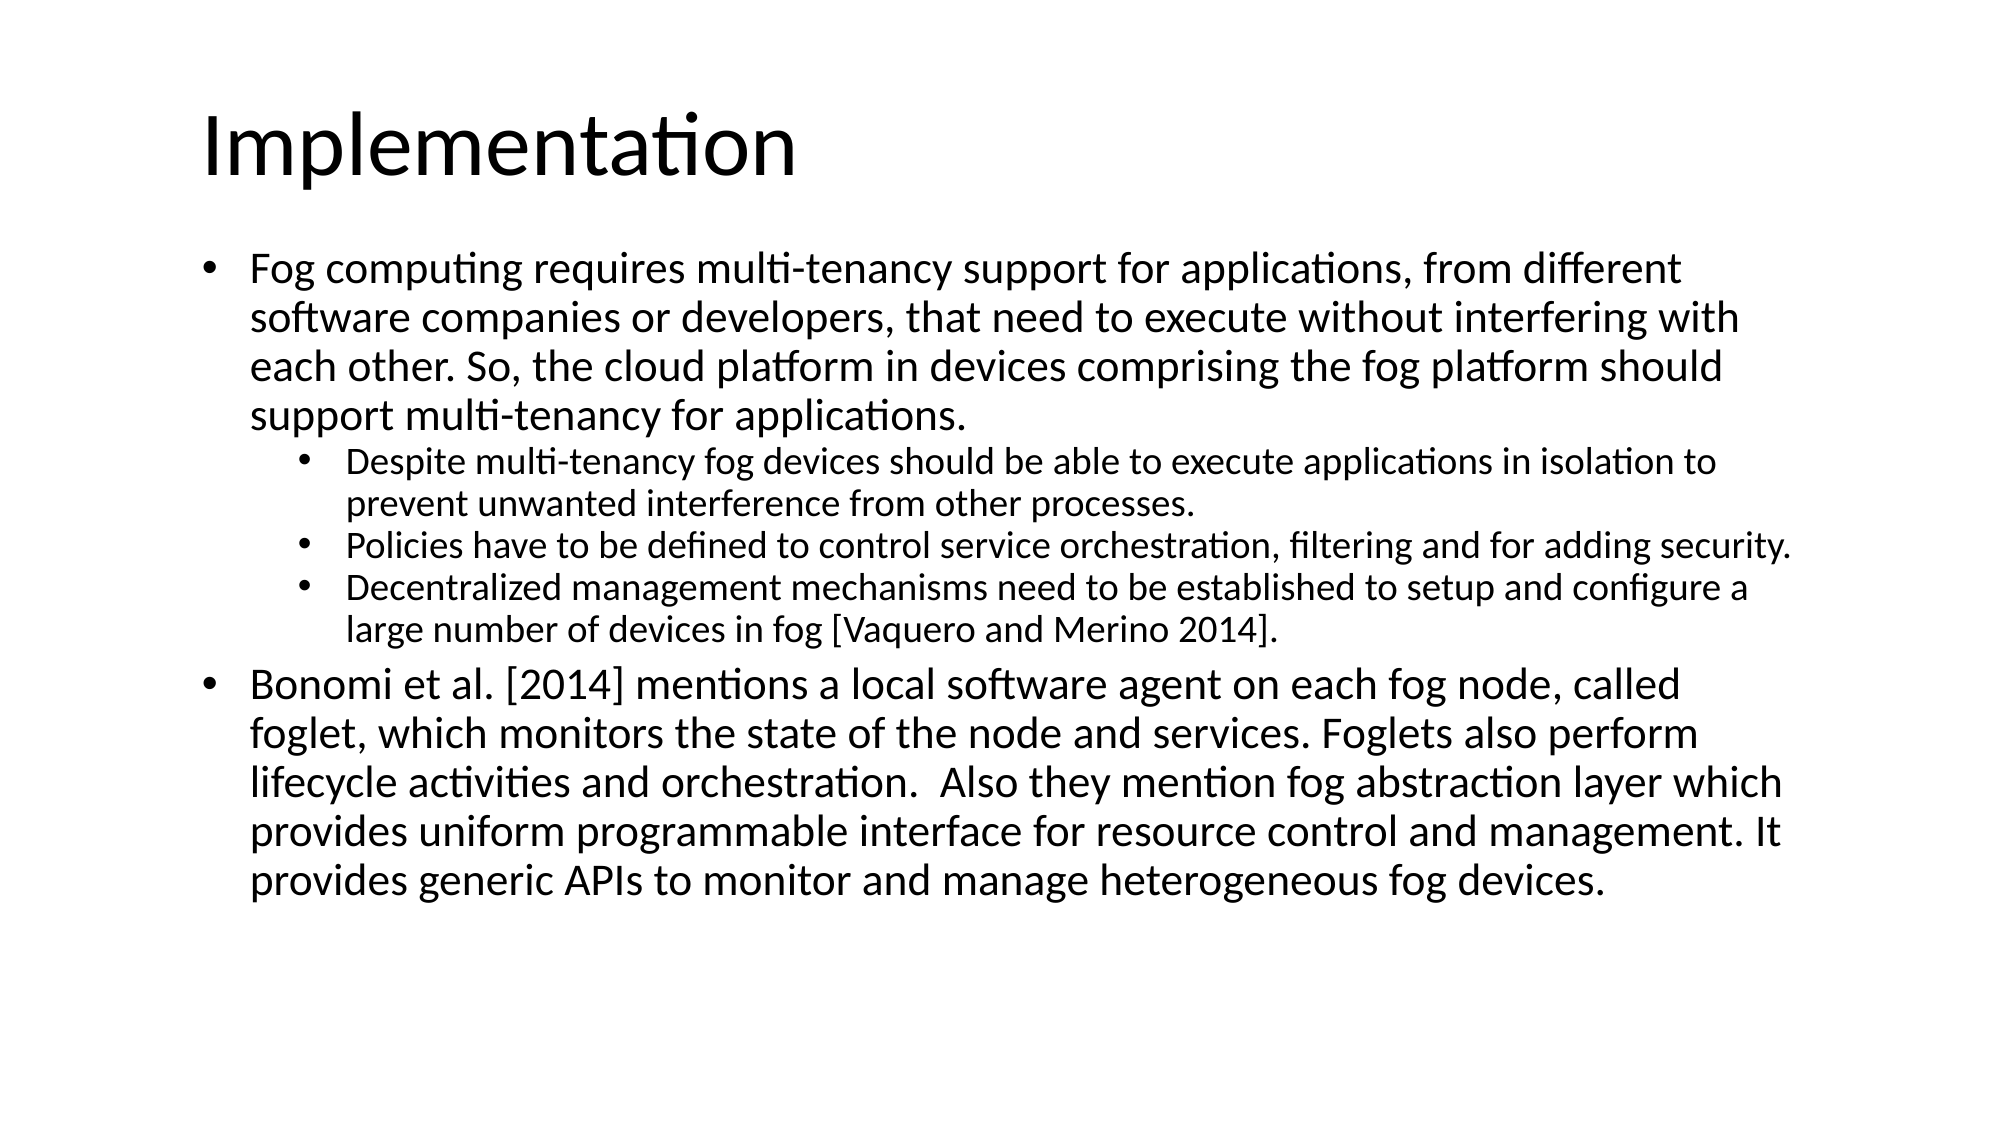

Implementation
Fog computing requires multi-tenancy support for applications, from different software companies or developers, that need to execute without interfering with each other. So, the cloud platform in devices comprising the fog platform should support multi-tenancy for applications.
Despite multi-tenancy fog devices should be able to execute applications in isolation to prevent unwanted interference from other processes.
Policies have to be defined to control service orchestration, filtering and for adding security.
Decentralized management mechanisms need to be established to setup and configure a large number of devices in fog [Vaquero and Merino 2014].
Bonomi et al. [2014] mentions a local software agent on each fog node, called foglet, which monitors the state of the node and services. Foglets also perform lifecycle activities and orchestration.  Also they mention fog abstraction layer which provides uniform programmable interface for resource control and management. It provides generic APIs to monitor and manage heterogeneous fog devices.